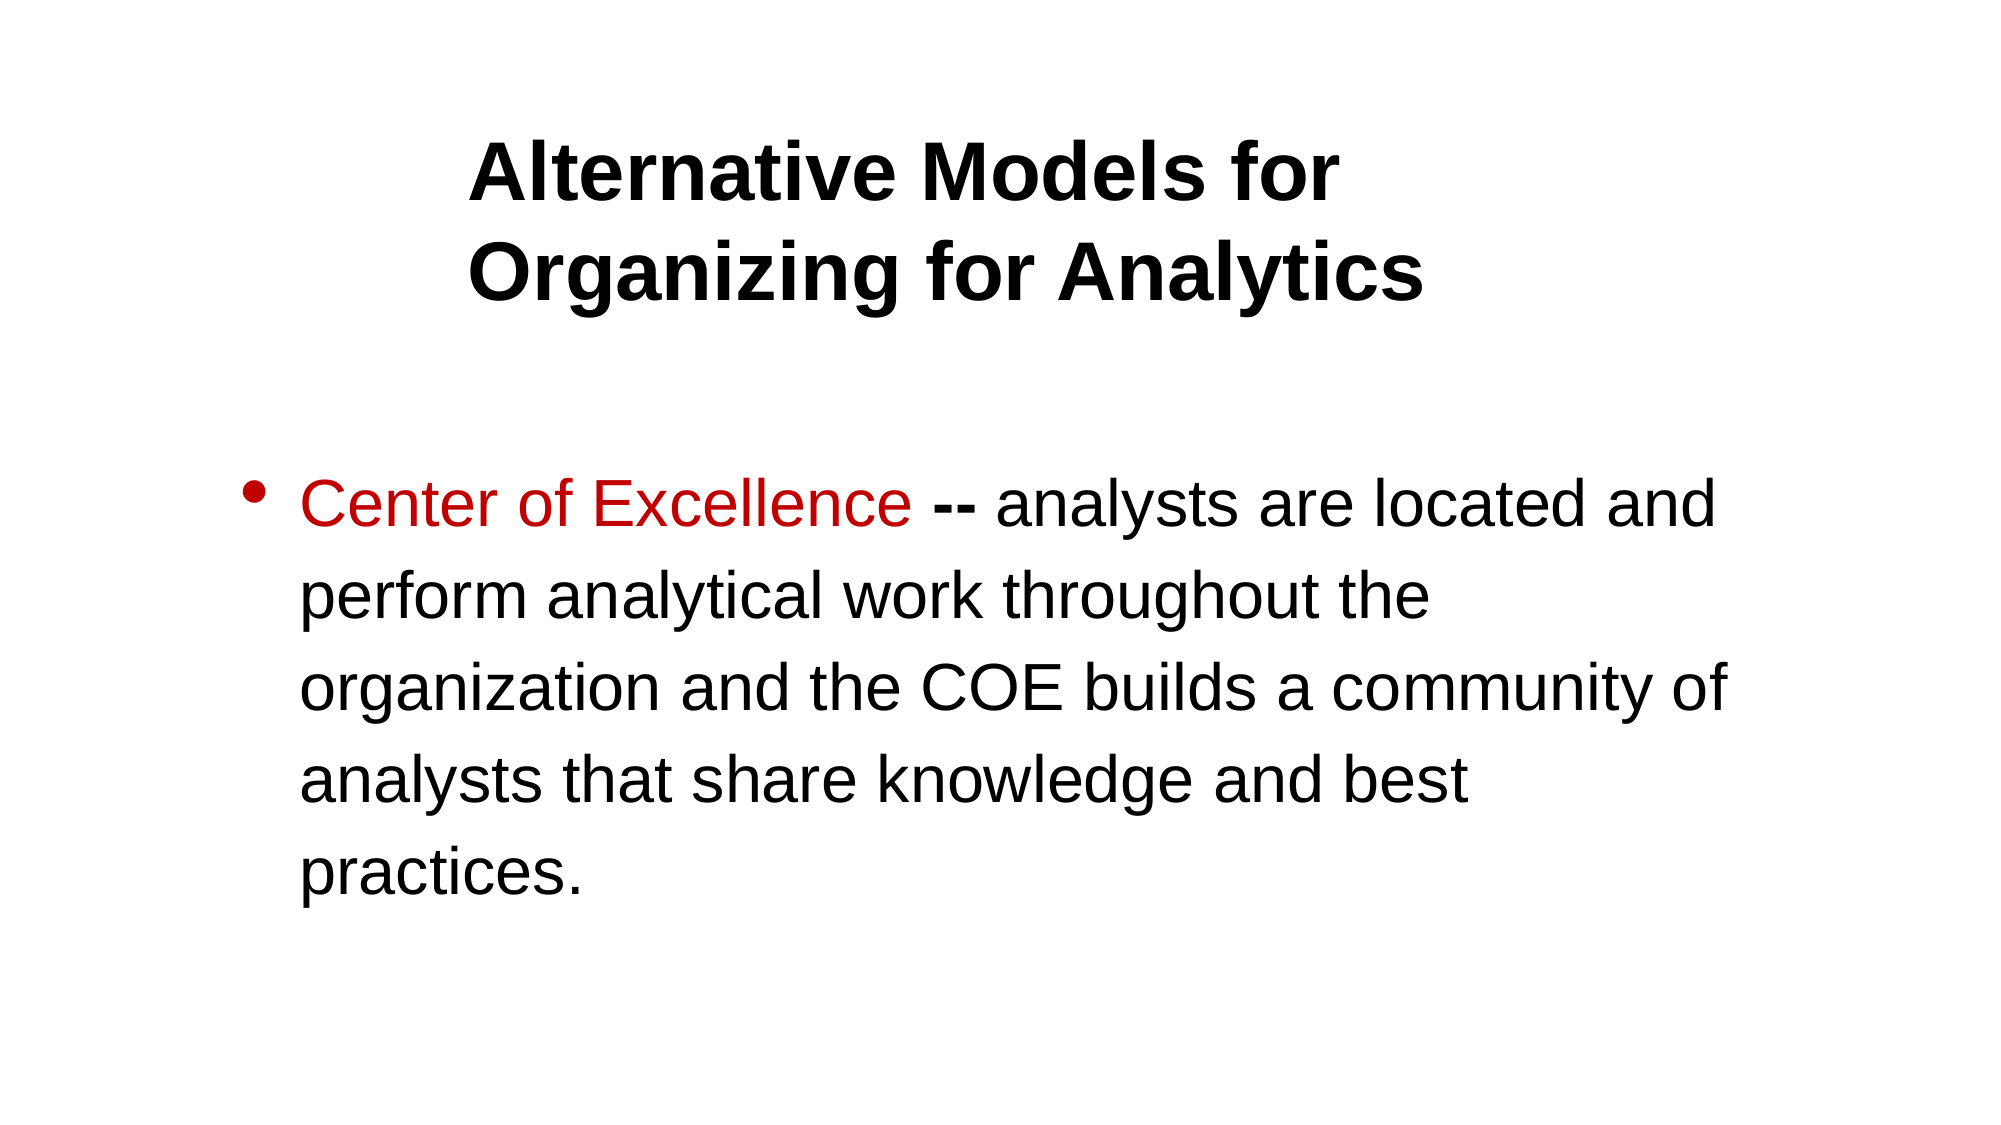

Alternative Models for Organizing for Analytics
Center of Excellence -- analysts are located and perform analytical work throughout the organization and the COE builds a community of analysts that share knowledge and best practices.